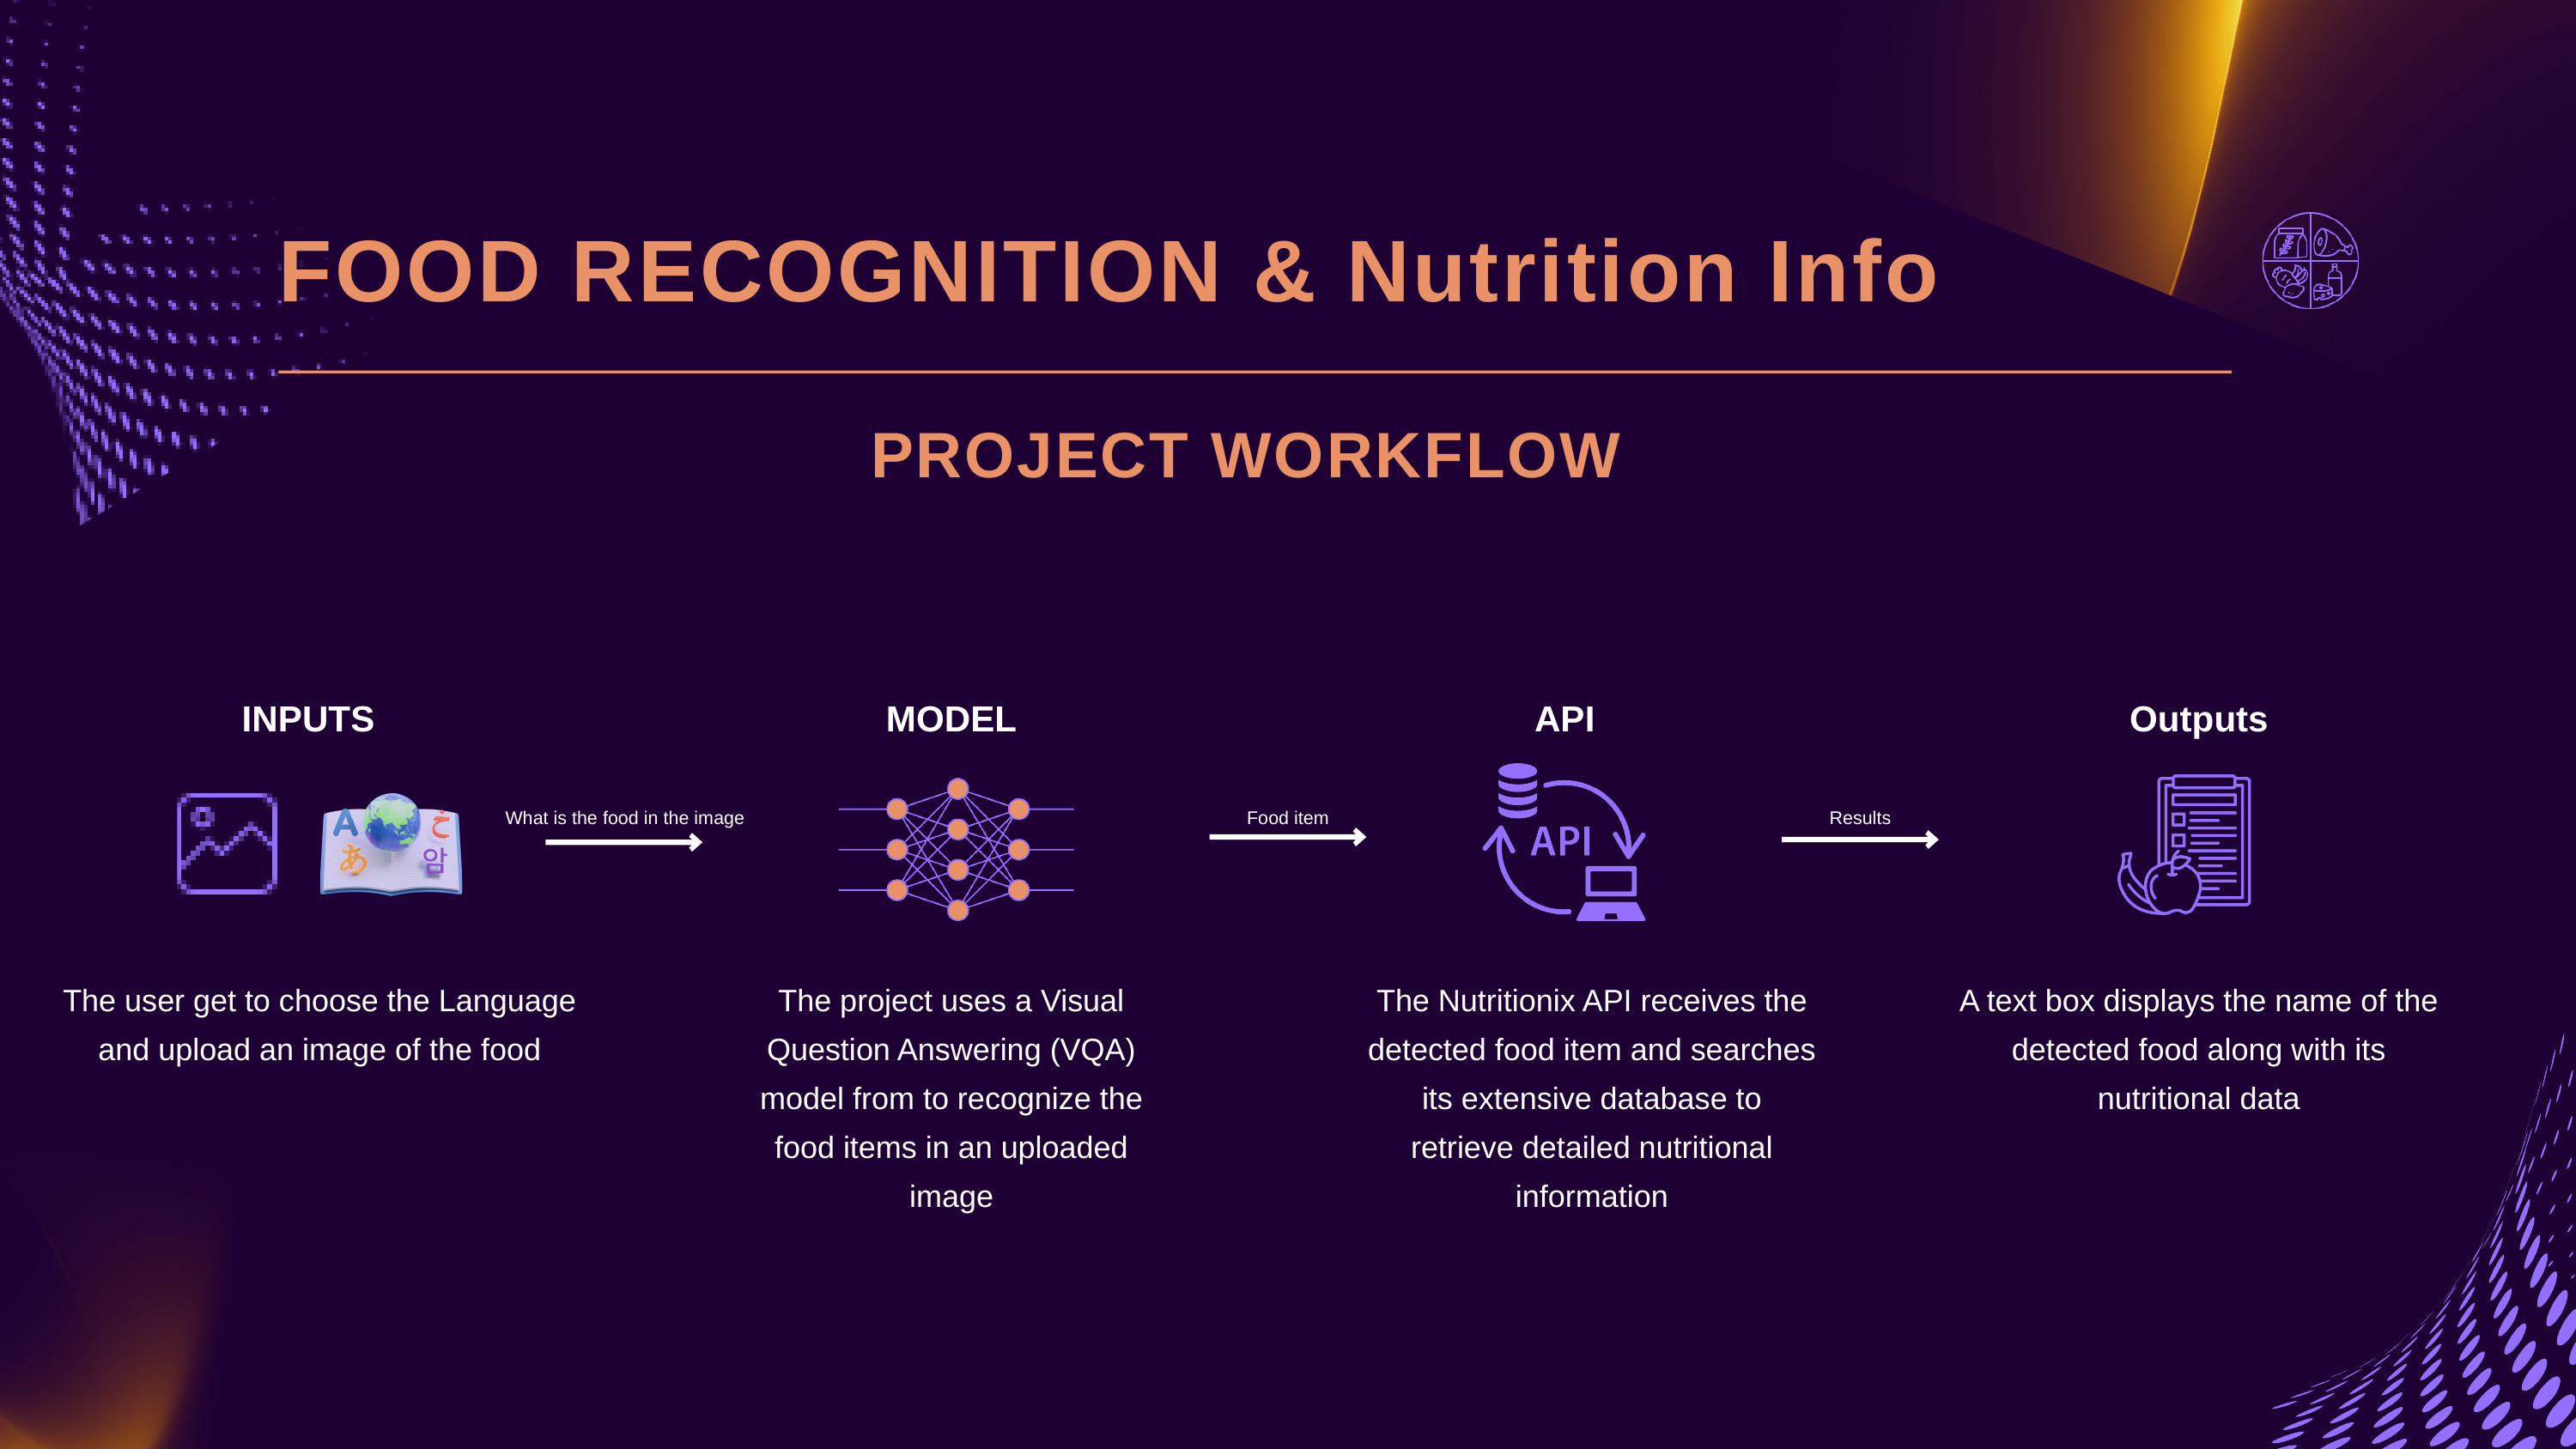

FOOD RECOGNITION & Nutrition Info

PROJECT WORKFLOW
INPUTS
MODEL
API
Outputs

What is the food in the image
Food item
Results

The user get to choose the Language and upload an image of the food
The project uses a Visual Question Answering (VQA) model from to recognize the food items in an uploaded image
The Nutritionix API receives the detected food item and searches its extensive database to retrieve detailed nutritional information
A text box displays the name of the detected food along with its nutritional data